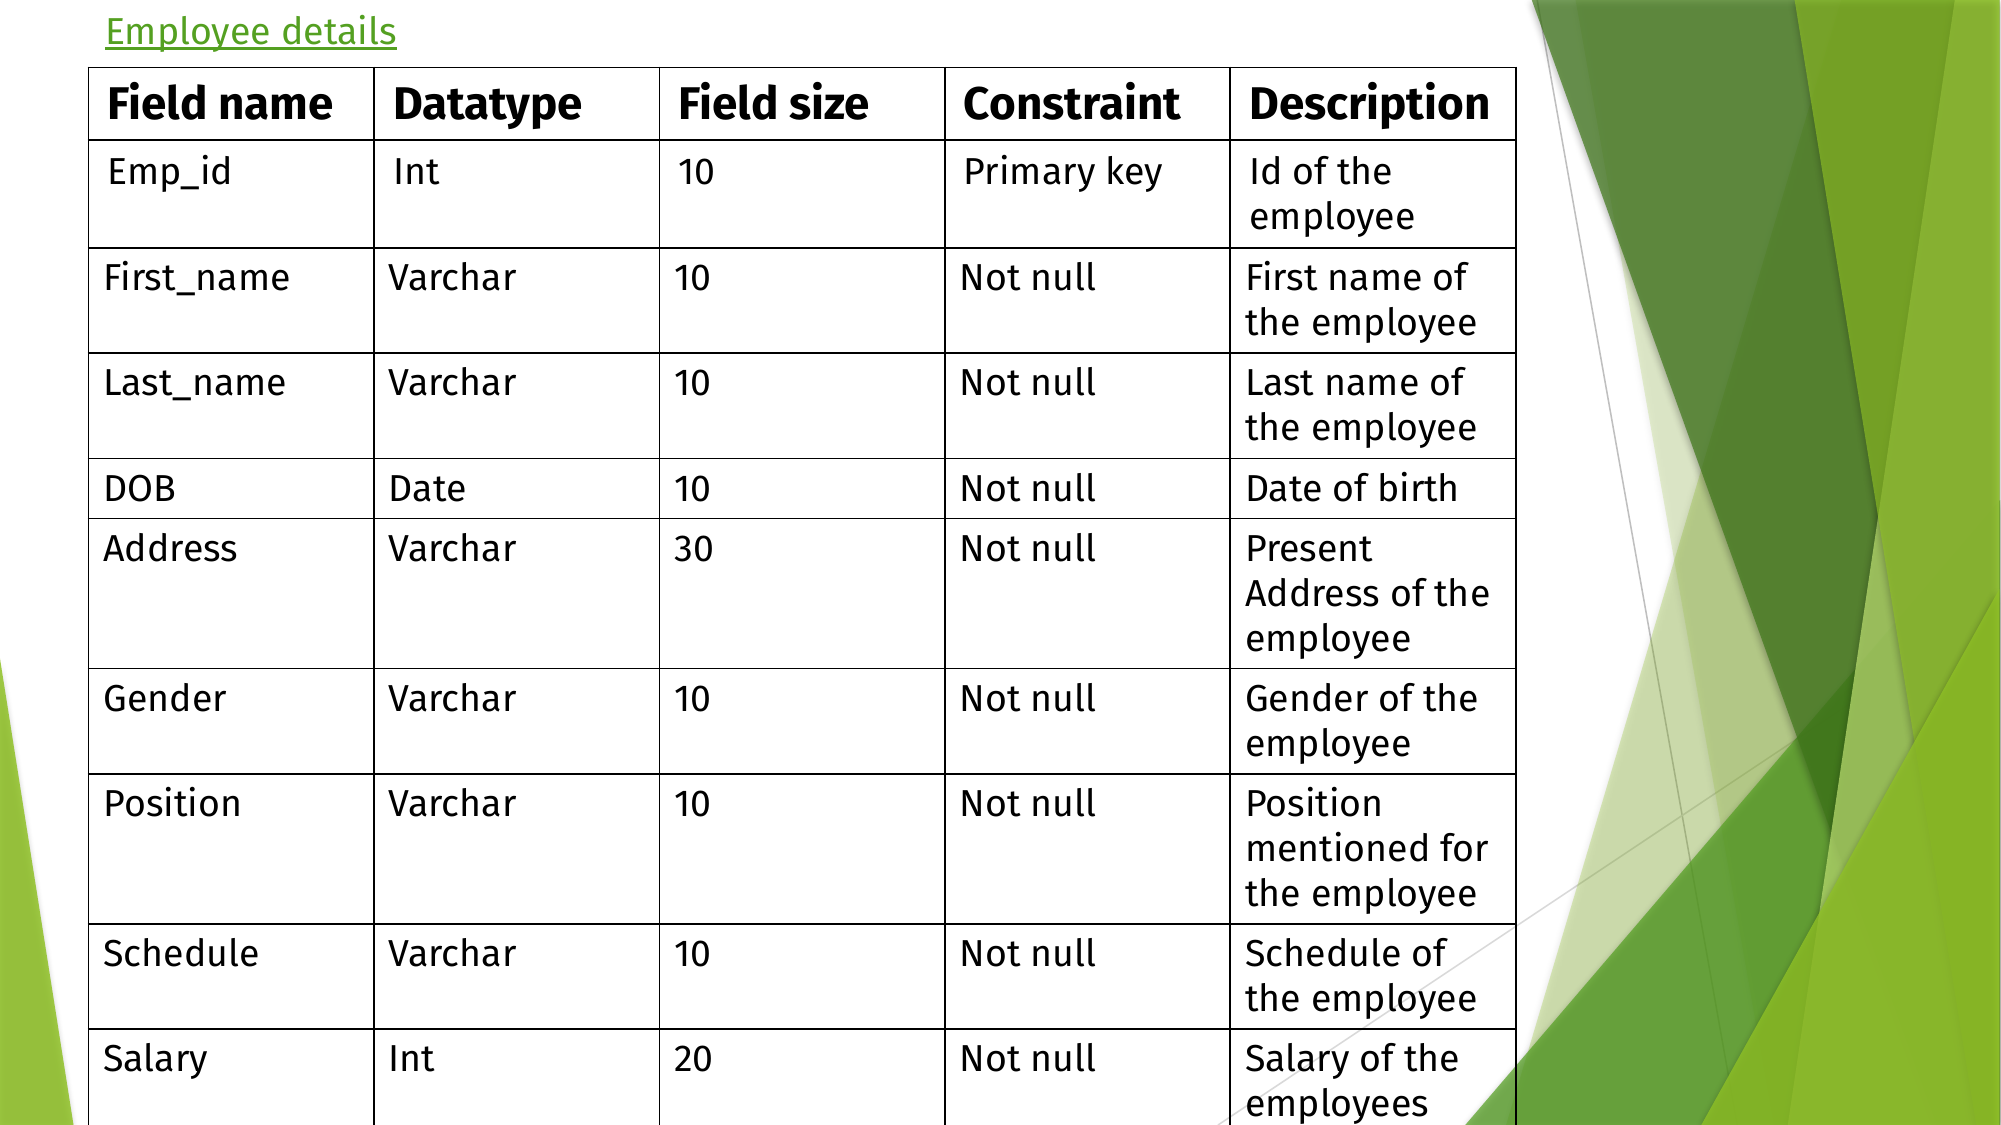

Employee details
| Field name | Datatype | Field size | Constraint | Description |
| --- | --- | --- | --- | --- |
| Emp\_id | Int | 10 | Primary key | Id of the employee |
| First\_name | Varchar | 10 | Not null | First name of the employee |
| Last\_name | Varchar | 10 | Not null | Last name of the employee |
| DOB | Date | 10 | Not null | Date of birth |
| Address | Varchar | 30 | Not null | Present Address of the employee |
| Gender | Varchar | 10 | Not null | Gender of the employee |
| Position | Varchar | 10 | Not null | Position mentioned for the employee |
| Schedule | Varchar | 10 | Not null | Schedule of the employee |
| Salary | Int | 20 | Not null | Salary of the employees |